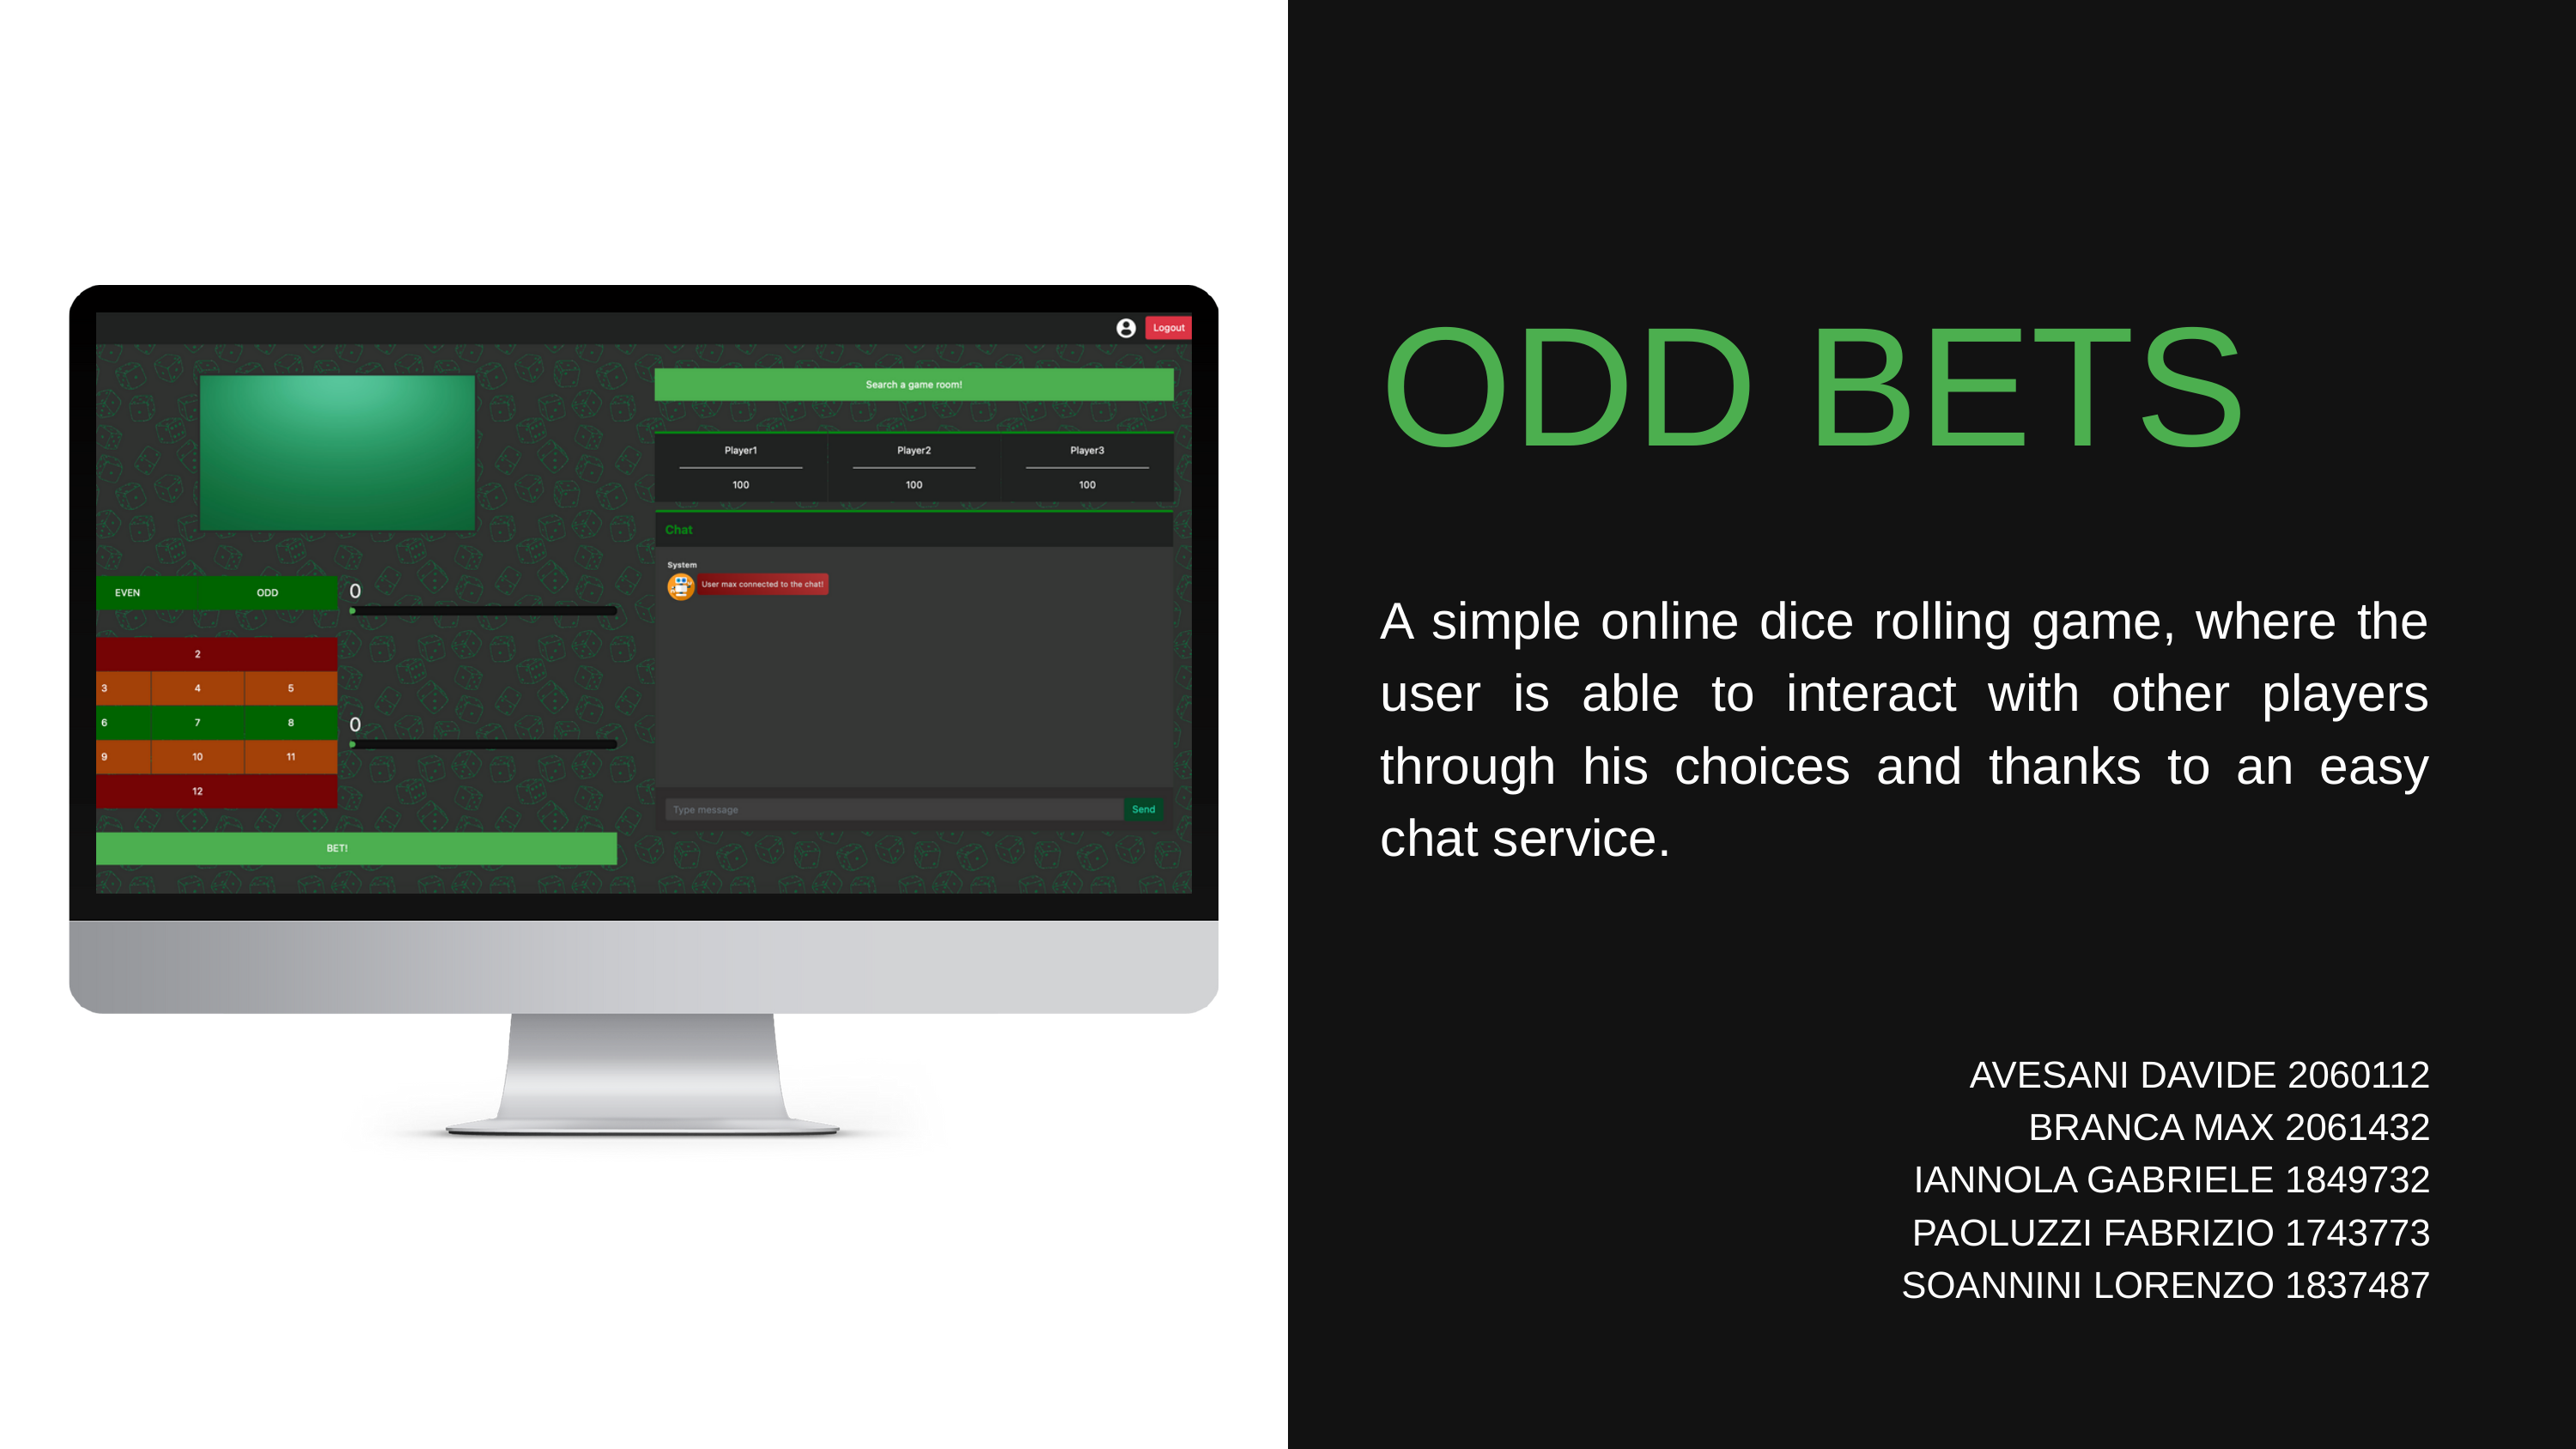

ODD BETS
A simple online dice rolling game, where the user is able to interact with other players through his choices and thanks to an easy chat service.
AVESANI DAVIDE 2060112
BRANCA MAX 2061432
IANNOLA GABRIELE 1849732
PAOLUZZI FABRIZIO 1743773
SOANNINI LORENZO 1837487